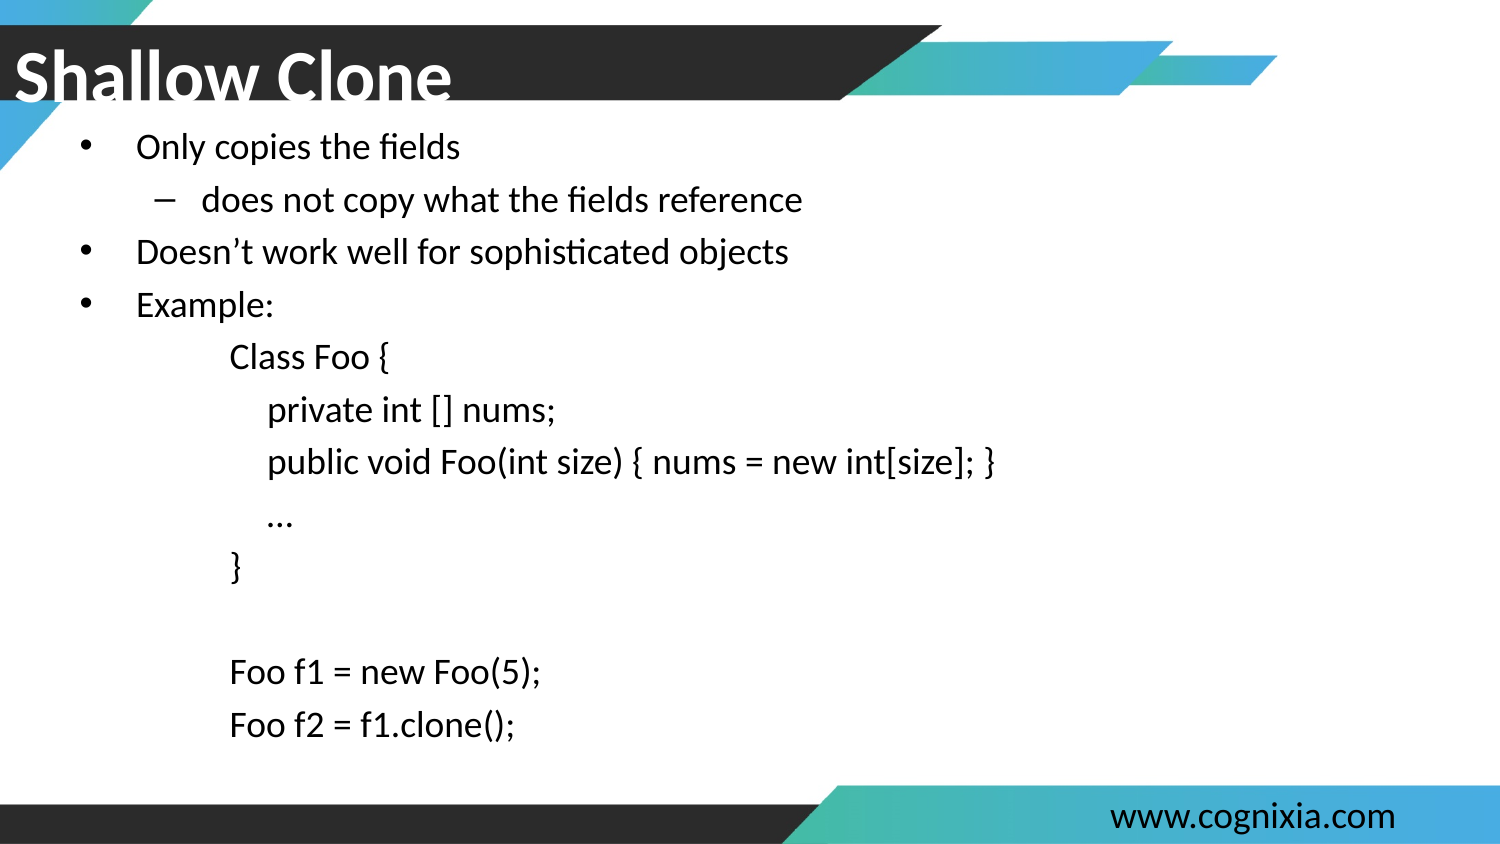

# Shallow Clone
Only copies the fields
does not copy what the fields reference
Doesn’t work well for sophisticated objects
Example:
Class Foo {
	private int [] nums;
	public void Foo(int size) { nums = new int[size]; }
	…
}

Foo f1 = new Foo(5);
Foo f2 = f1.clone();